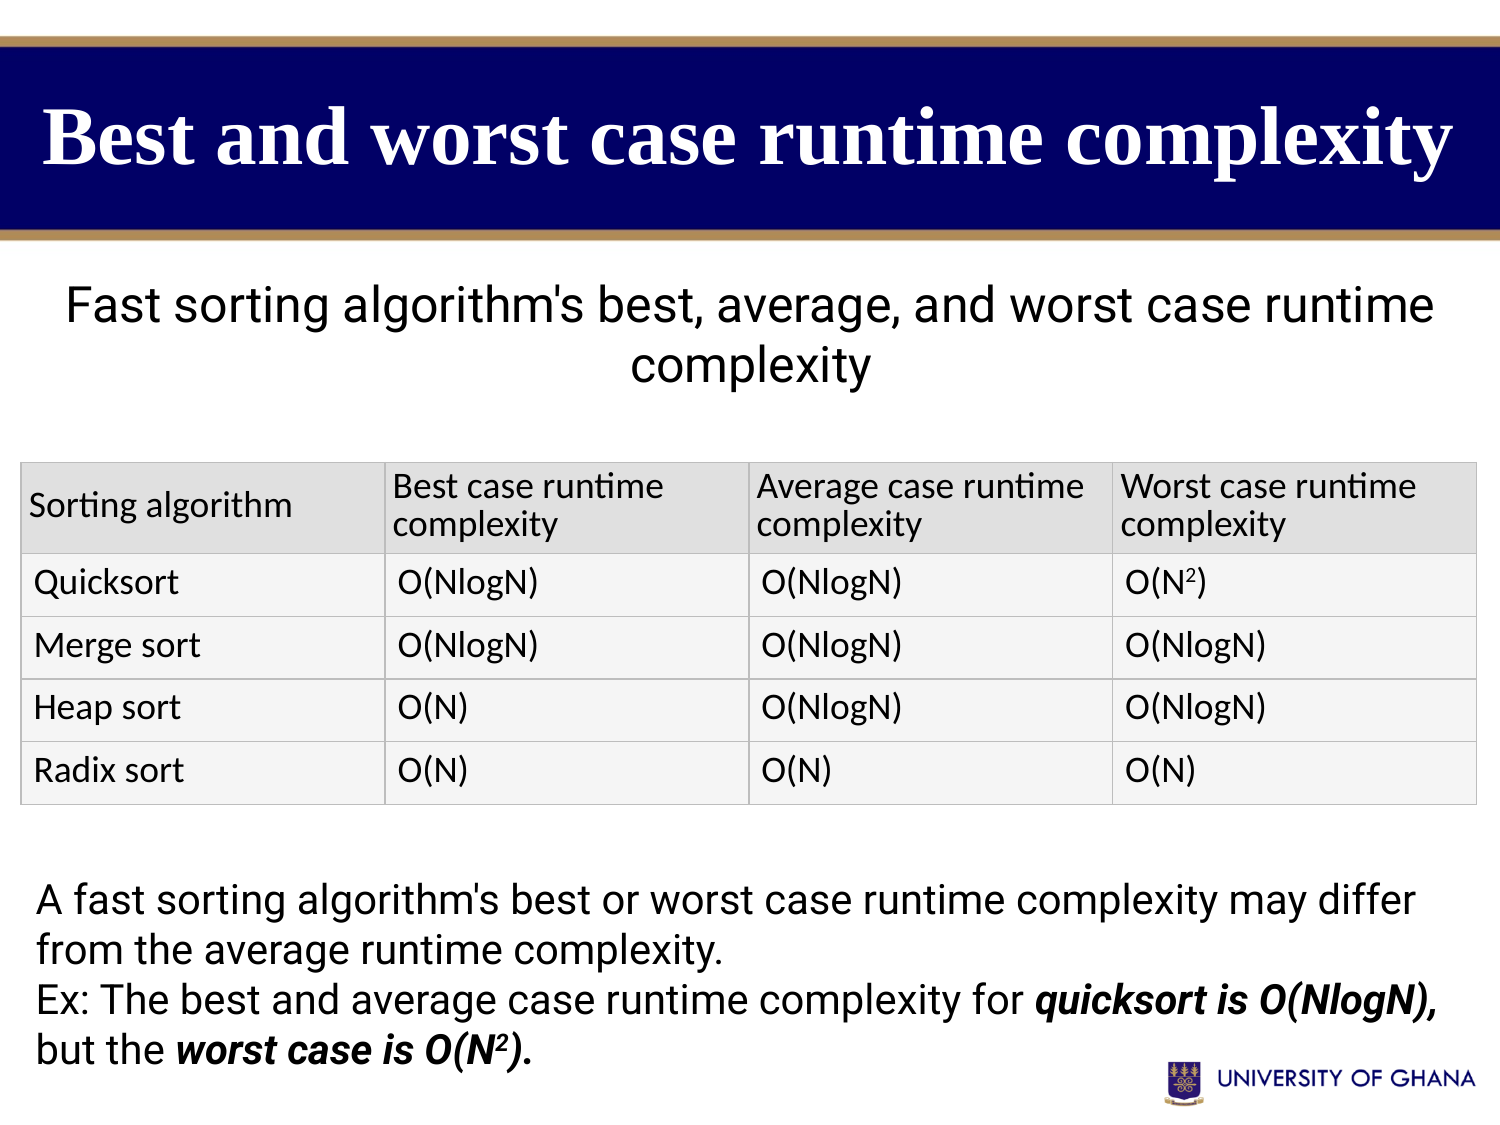

.

# Best and worst case runtime complexity
Fast sorting algorithm's best, average, and worst case runtime complexity
| Sorting algorithm | Best case runtime complexity | Average case runtime complexity | Worst case runtime complexity |
| --- | --- | --- | --- |
| Quicksort | O(NlogN) | O(NlogN) | O(N2) |
| Merge sort | O(NlogN) | O(NlogN) | O(NlogN) |
| Heap sort | O(N) | O(NlogN) | O(NlogN) |
| Radix sort | O(N) | O(N) | O(N) |
A fast sorting algorithm's best or worst case runtime complexity may differ from the average runtime complexity.
Ex: The best and average case runtime complexity for quicksort is O(NlogN), but the worst case is O(N2).